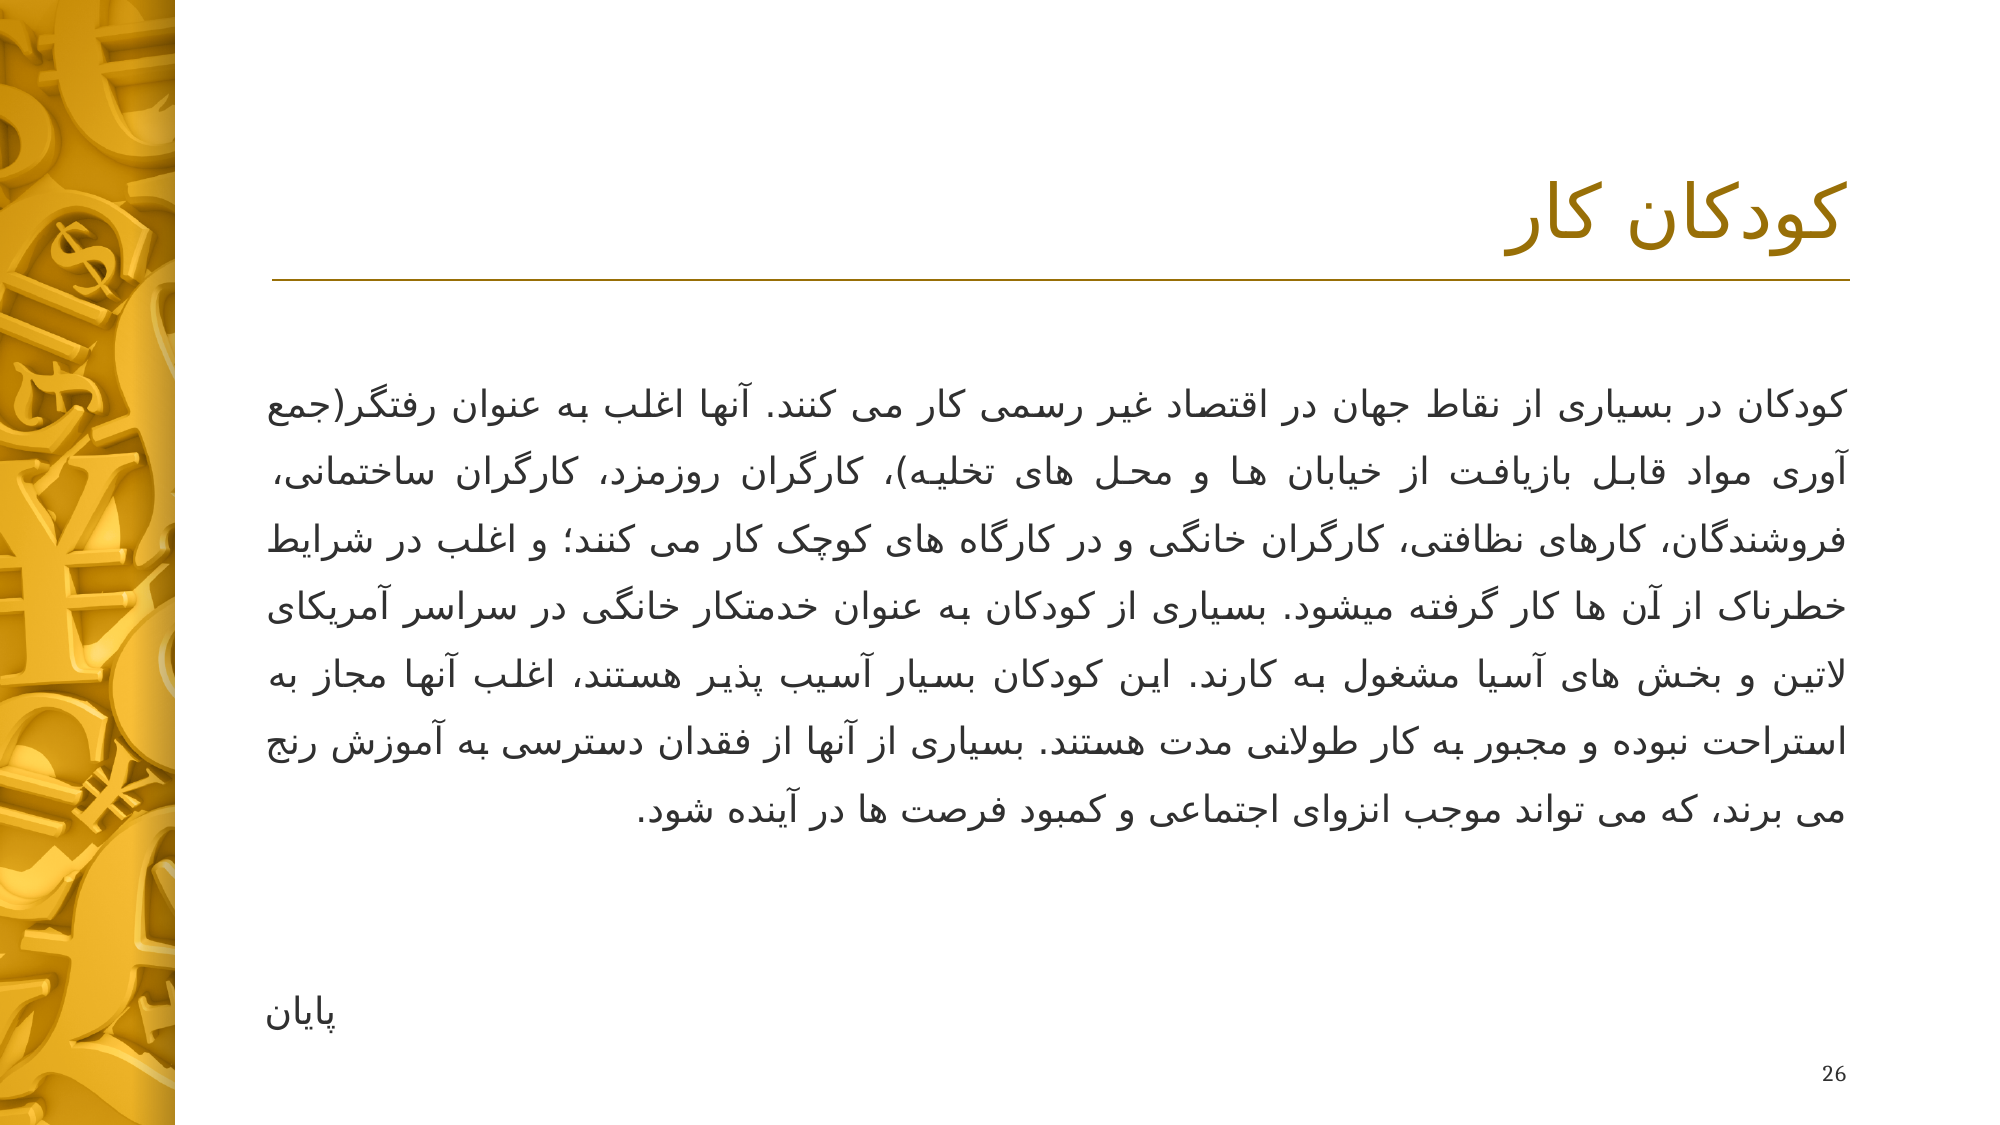

# کودکان کار
کودکان در بسیاری از نقاط جهان در اقتصاد غیر رسمی کار می کنند. آنها اغلب به عنوان رفتگر(جمع آوری مواد قابل بازیافت از خیابان ها و محل های تخلیه)، کارگران روزمزد، کارگران ساختمانی، فروشندگان، کارهای نظافتی، کارگران خانگی و در کارگاه های کوچک کار می کنند؛ و اغلب در شرایط خطرناک از آن ها کار گرفته میشود. بسیاری از کودکان به عنوان خدمتکار خانگی در سراسر آمریکای لاتین و بخش های آسیا مشغول به کارند. این کودکان بسیار آسیب پذیر هستند، اغلب آنها مجاز به استراحت نبوده و مجبور به کار طولانی مدت هستند. بسیاری از آنها از فقدان دسترسی به آموزش رنج می برند، که می تواند موجب انزوای اجتماعی و کمبود فرصت ها در آینده شود.

پایان
26